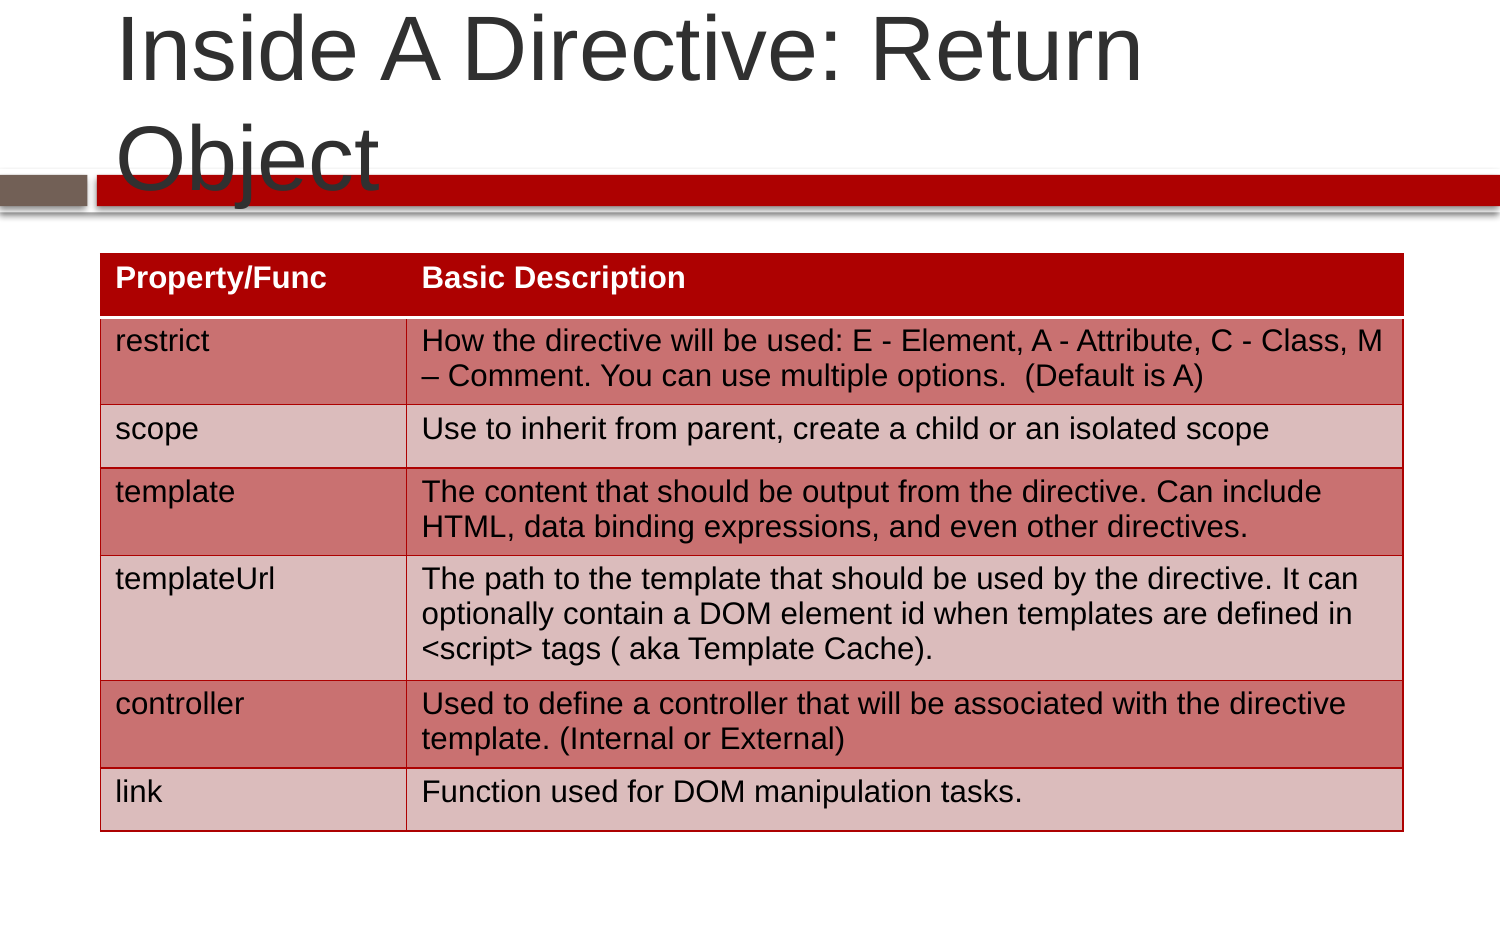

# Inside A Directive: Return Object
| Property/Func | Basic Description |
| --- | --- |
| restrict | How the directive will be used: E - Element, A - Attribute, C - Class, M – Comment. You can use multiple options. (Default is A) |
| scope | Use to inherit from parent, create a child or an isolated scope |
| template | The content that should be output from the directive. Can include HTML, data binding expressions, and even other directives. |
| templateUrl | The path to the template that should be used by the directive. It can optionally contain a DOM element id when templates are defined in <script> tags ( aka Template Cache). |
| controller | Used to define a controller that will be associated with the directive template. (Internal or External) |
| link | Function used for DOM manipulation tasks. |